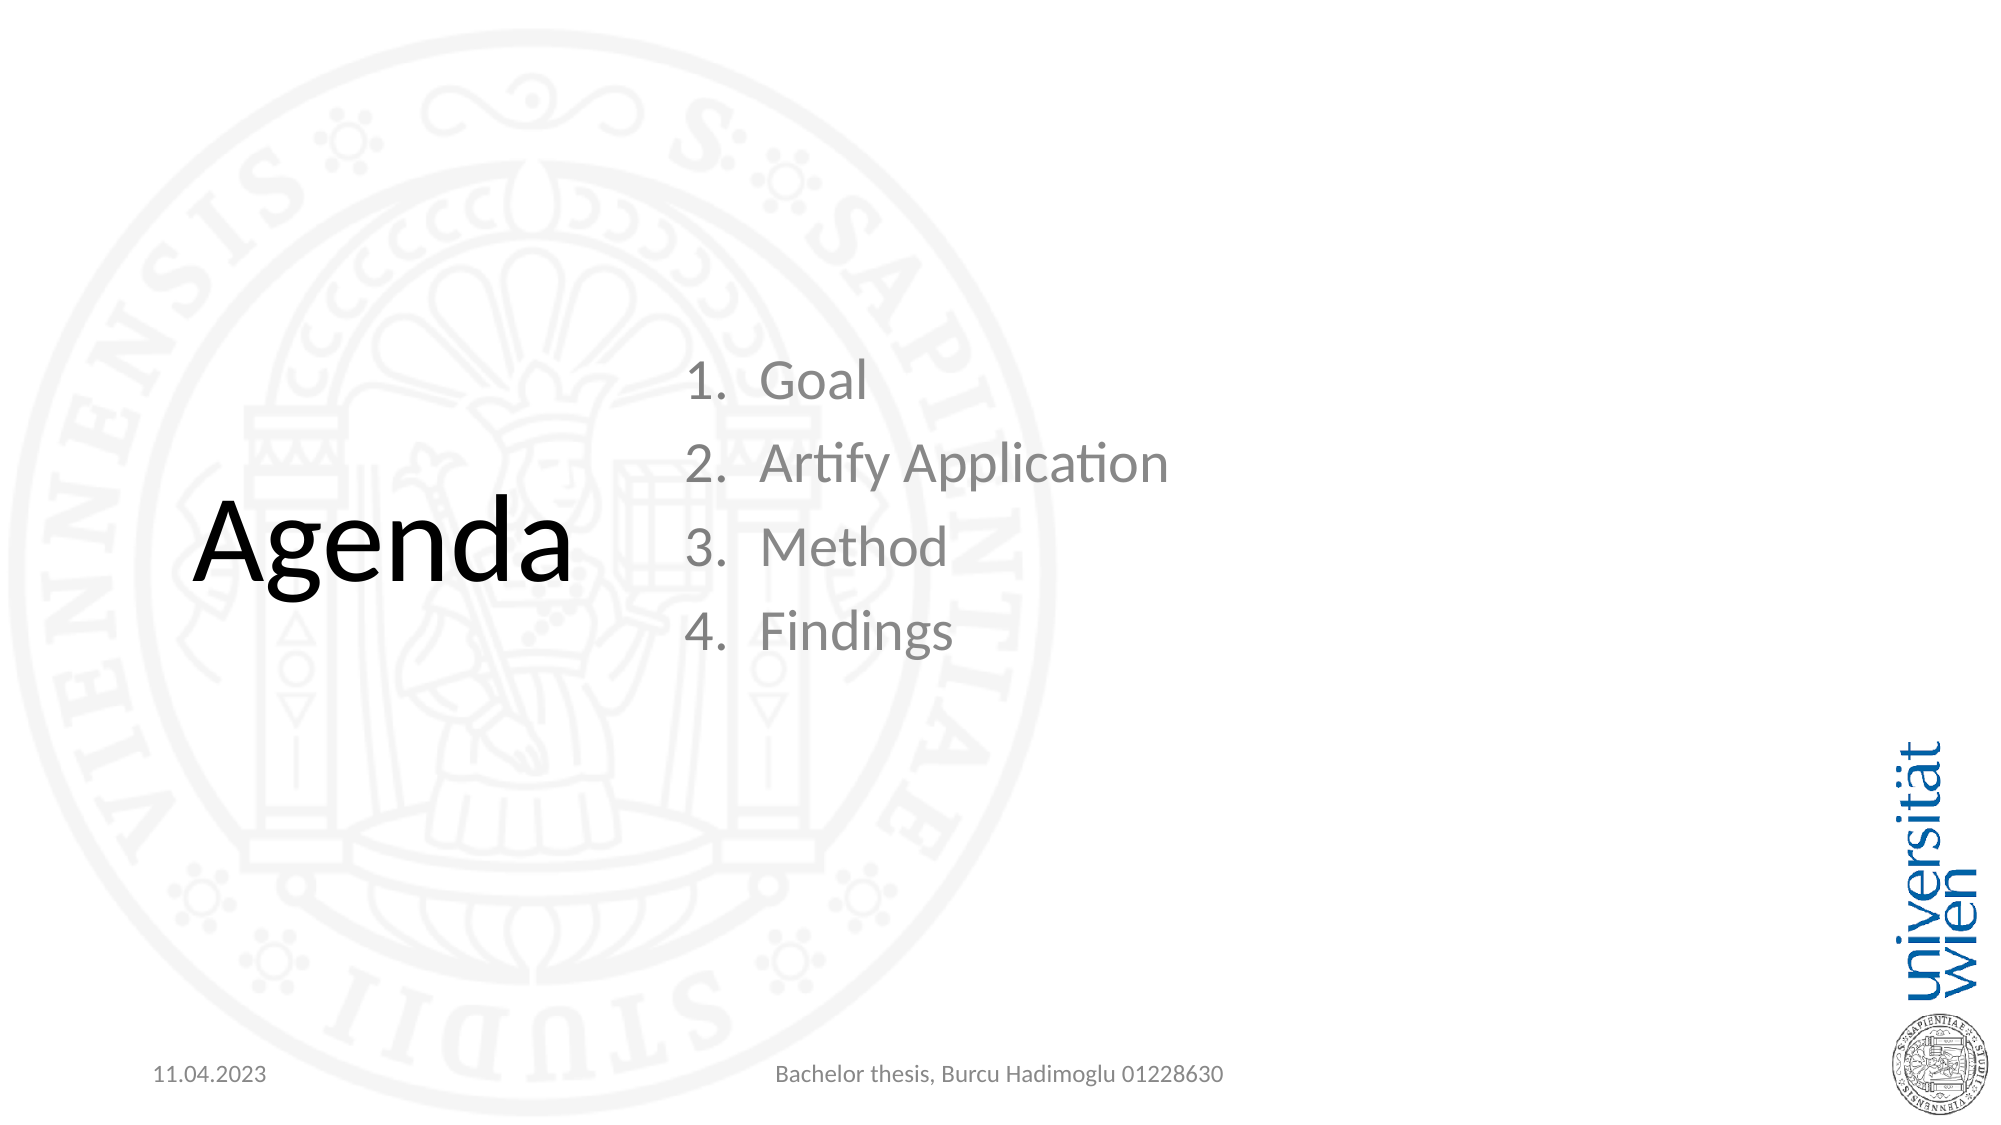

# Agenda
Goal
Artify Application
Method
Findings
11.04.2023
Bachelor thesis, Burcu Hadimoglu 01228630